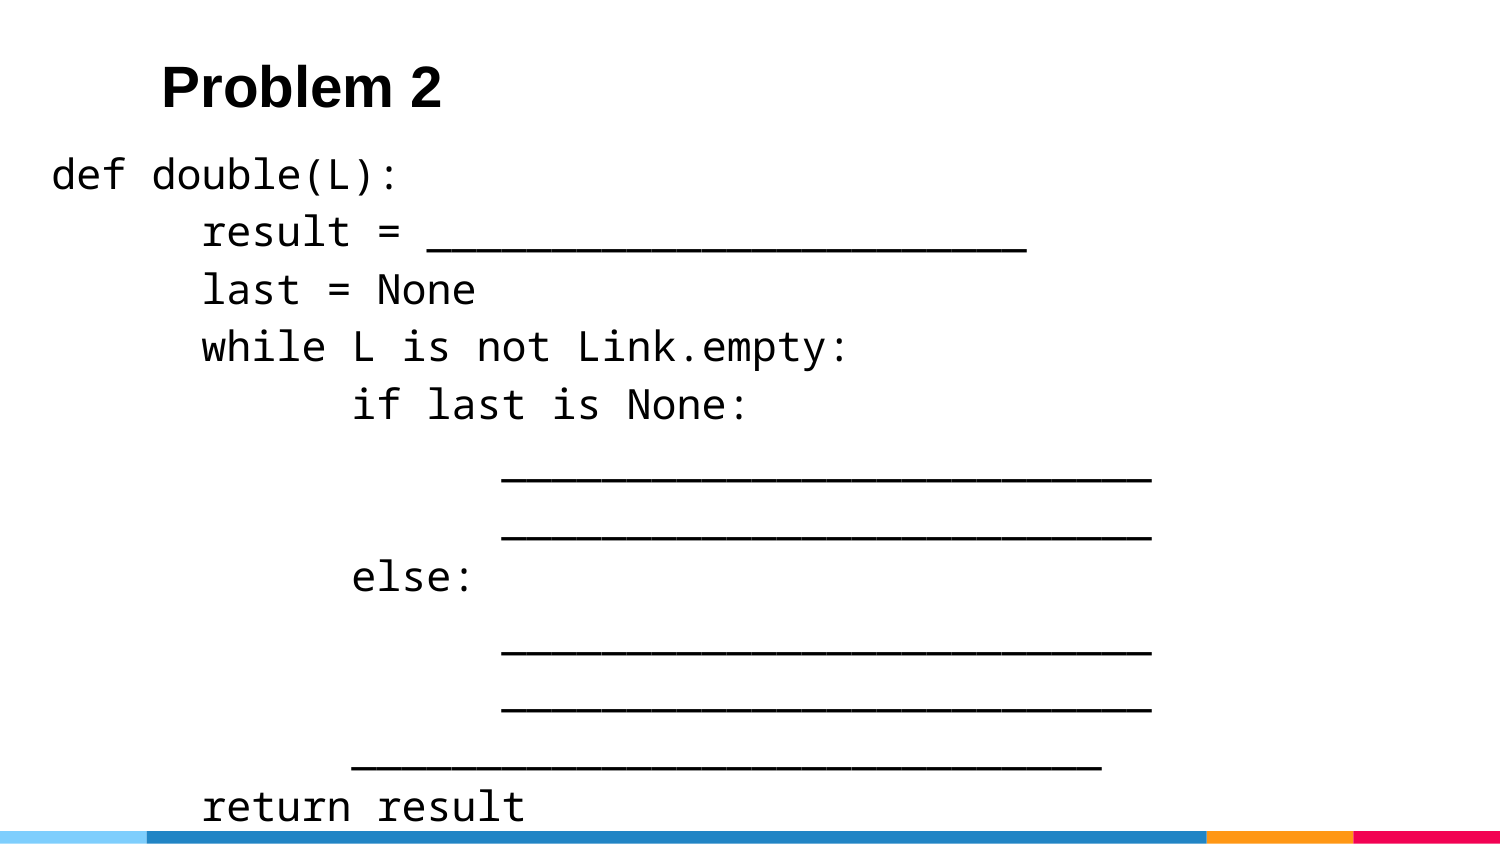

# Problem 2
def double(L):
	result = ________________________
	last = None
	while L is not Link.empty:
		if last is None:
			__________________________
			__________________________
		else:
			__________________________
			__________________________
		______________________________
	return result